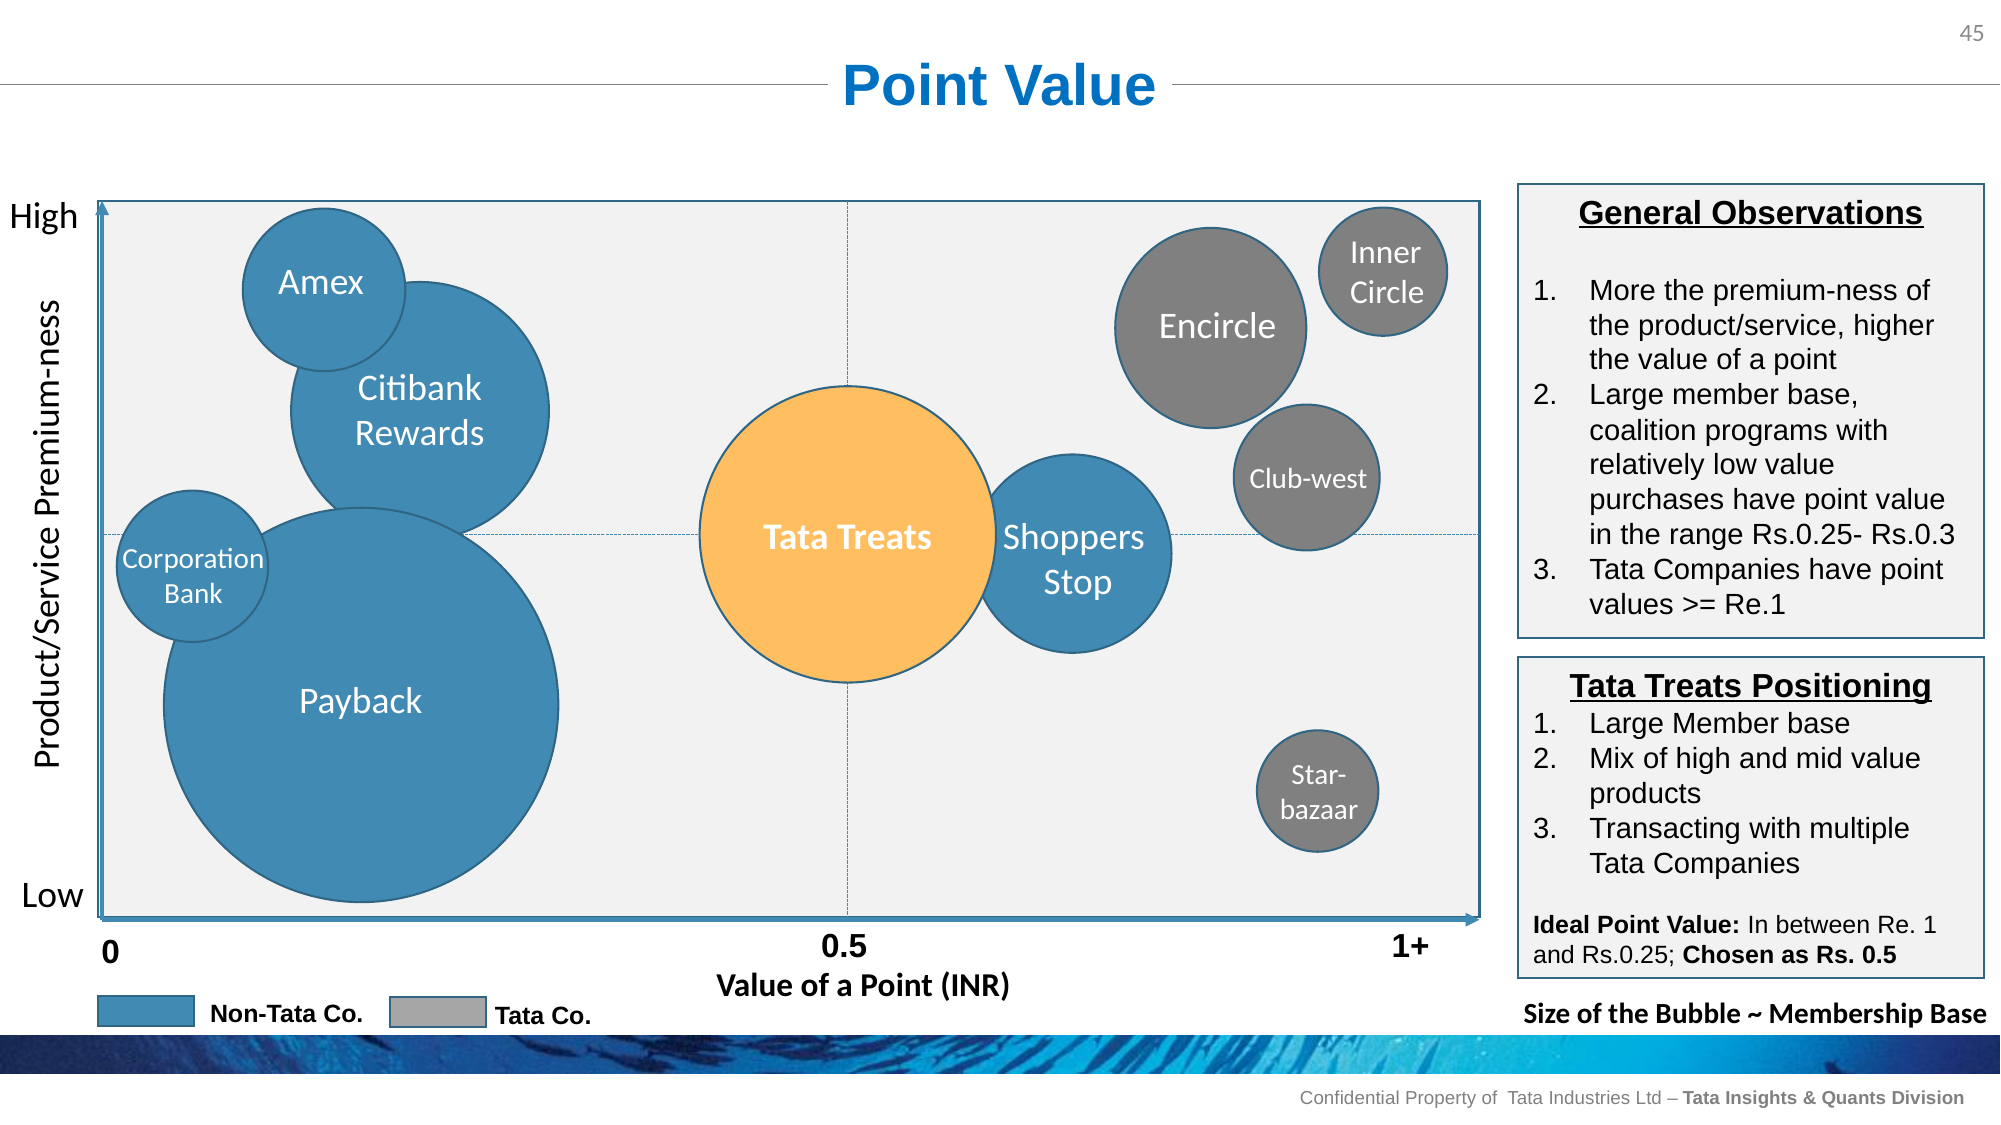

45
Point Value
High
General Observations

More the premium-ness of the product/service, higher the value of a point
Large member base, coalition programs with relatively low value purchases have point value in the range Rs.0.25- Rs.0.3
Tata Companies have point values >= Re.1

Inner
Circle

Encircle
Amex

Citibank
Rewards
Tata Treats

Club-west

Shoppers
Stop

Product/Service Premium-ness

Corporation
Bank
Tata Treats Positioning
Large Member base
Mix of high and mid value products
Transacting with multiple Tata Companies

Ideal Point Value: In between Re. 1 and Rs.0.25; Chosen as Rs. 0.5

Payback

Star-
bazaar
Low
0.5
1+
0
Value of a Point (INR)
Size of the Bubble ~ Membership Base
Non-Tata Co.
Tata Co.